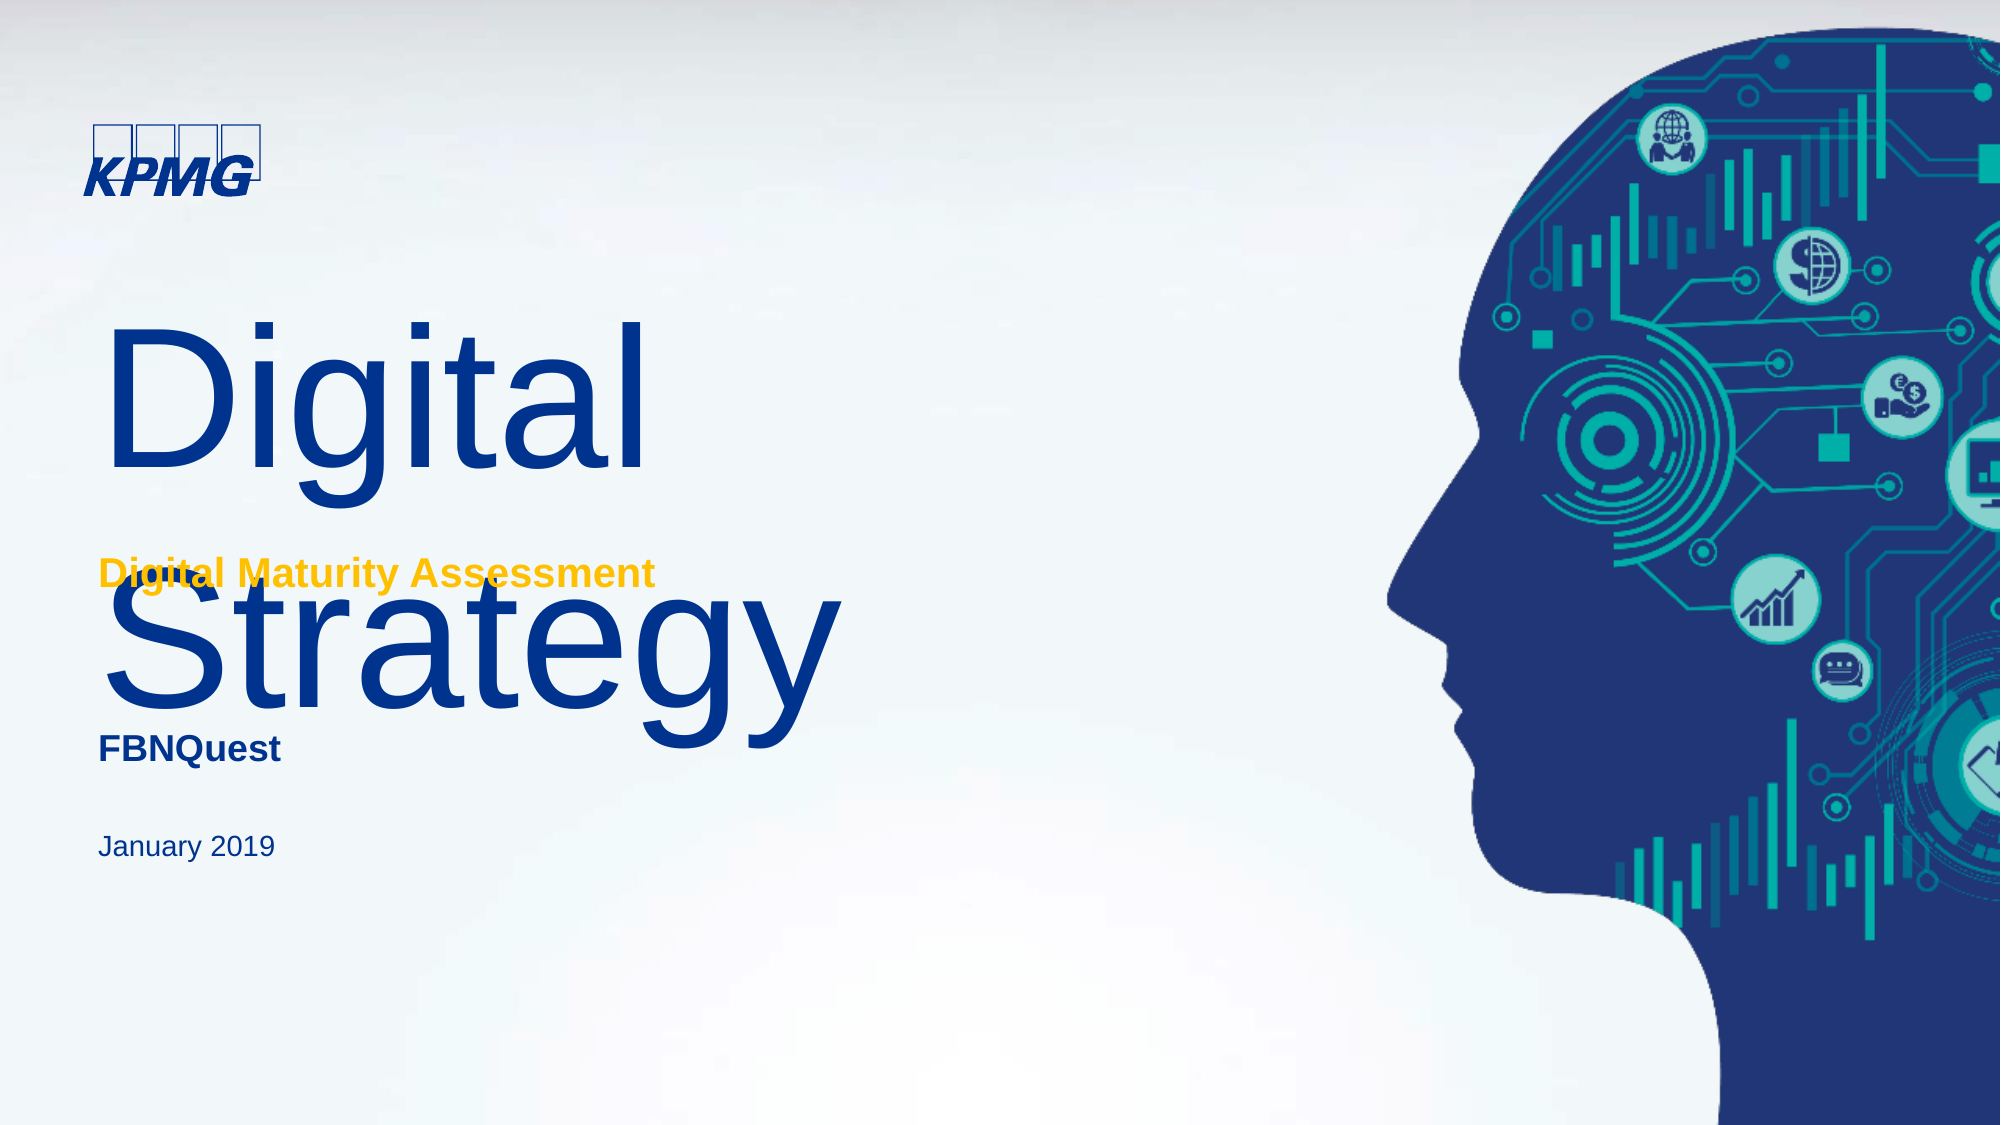

# Digital Strategy
Digital Maturity Assessment
FBNQuest
January 2019